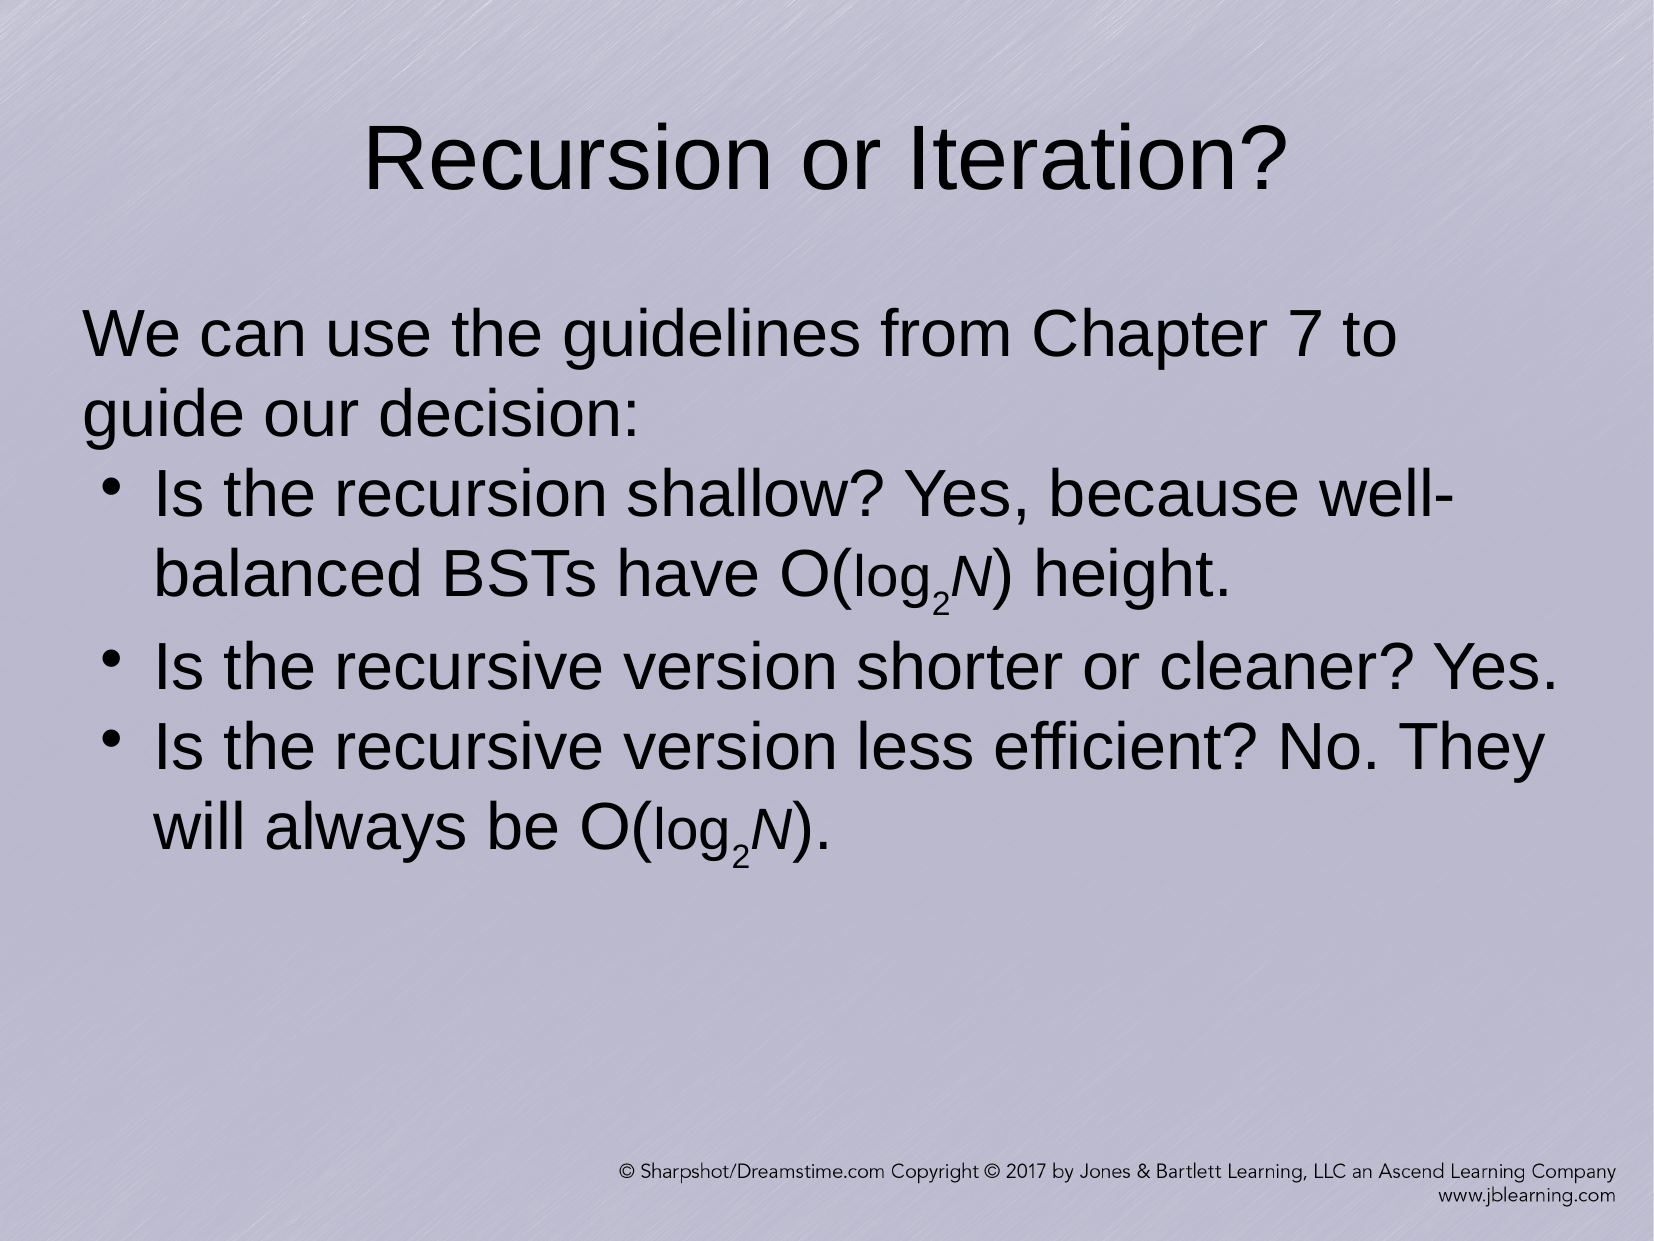

Recursion or Iteration?
We can use the guidelines from Chapter 7 to guide our decision:
Is the recursion shallow? Yes, because well-balanced BSTs have O(log2N) height.
Is the recursive version shorter or cleaner? Yes.
Is the recursive version less efficient? No. They will always be O(log2N).